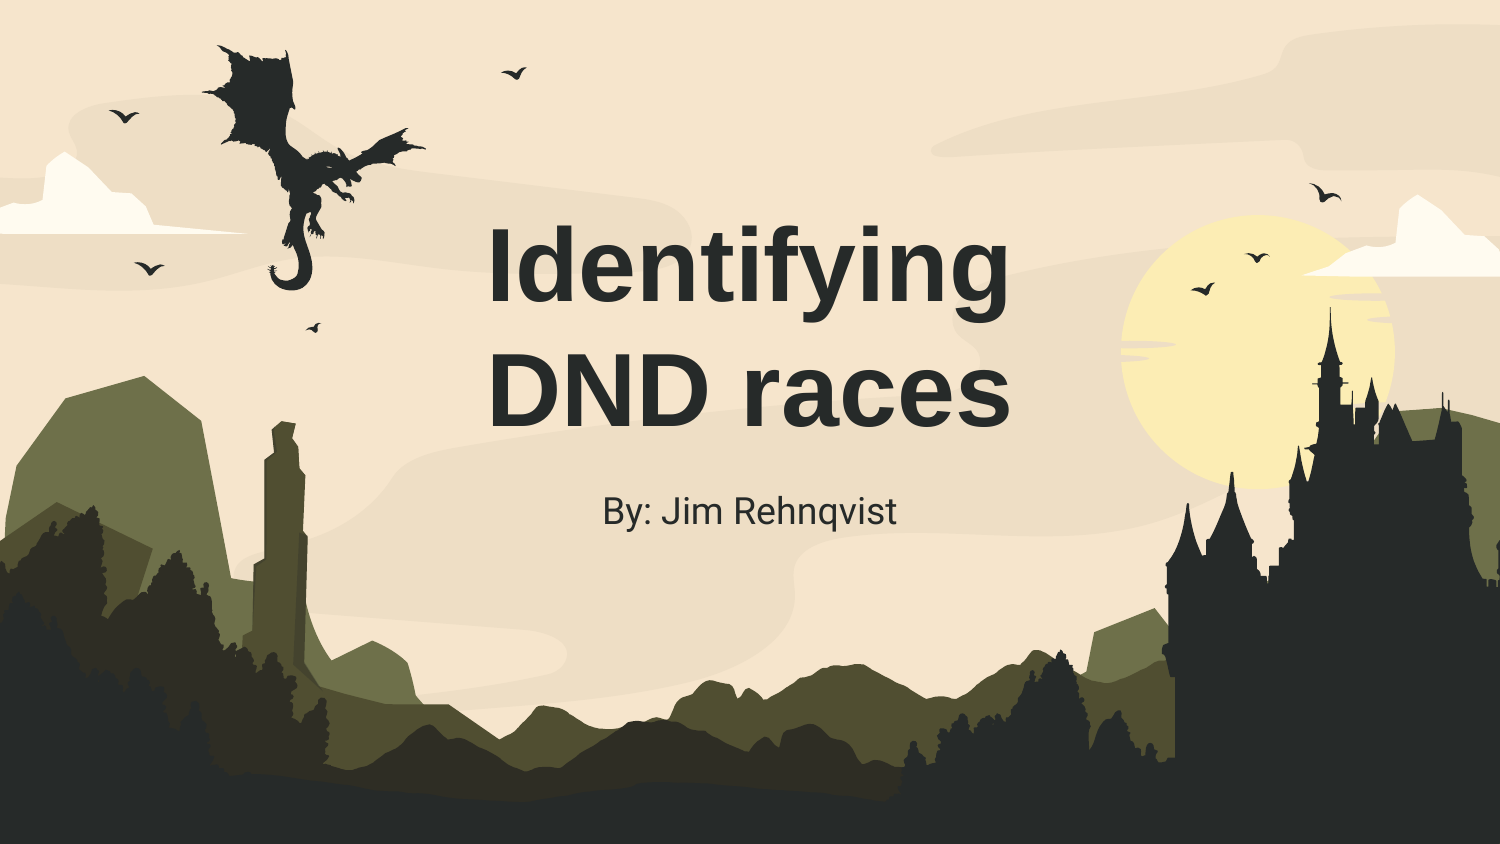

# Identifying DND races
By: Jim Rehnqvist